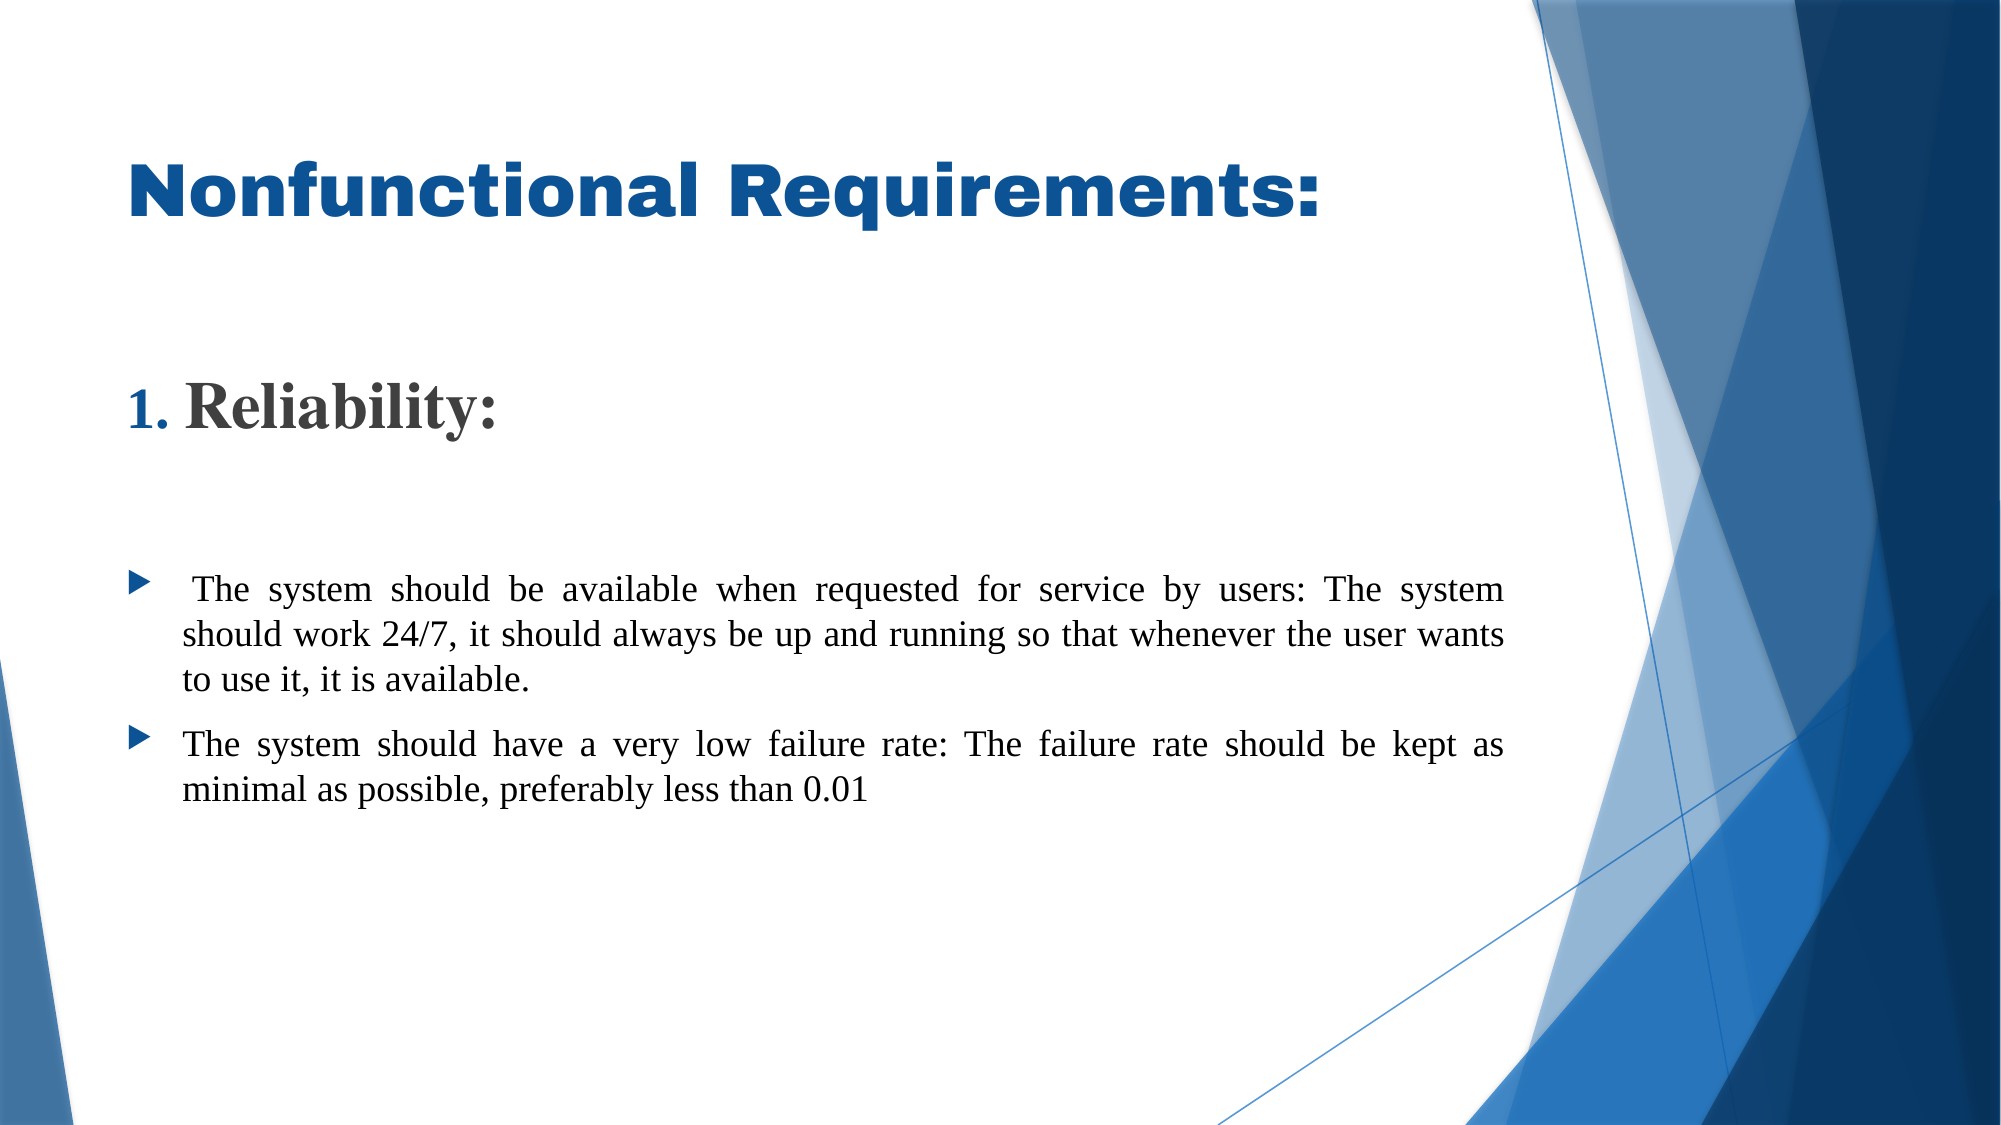

# Nonfunctional Requirements:
1. Reliability:

 The system should be available when requested for service by users: The system should work 24/7, it should always be up and running so that whenever the user wants to use it, it is available.
The system should have a very low failure rate: The failure rate should be kept as minimal as possible, preferably less than 0.01